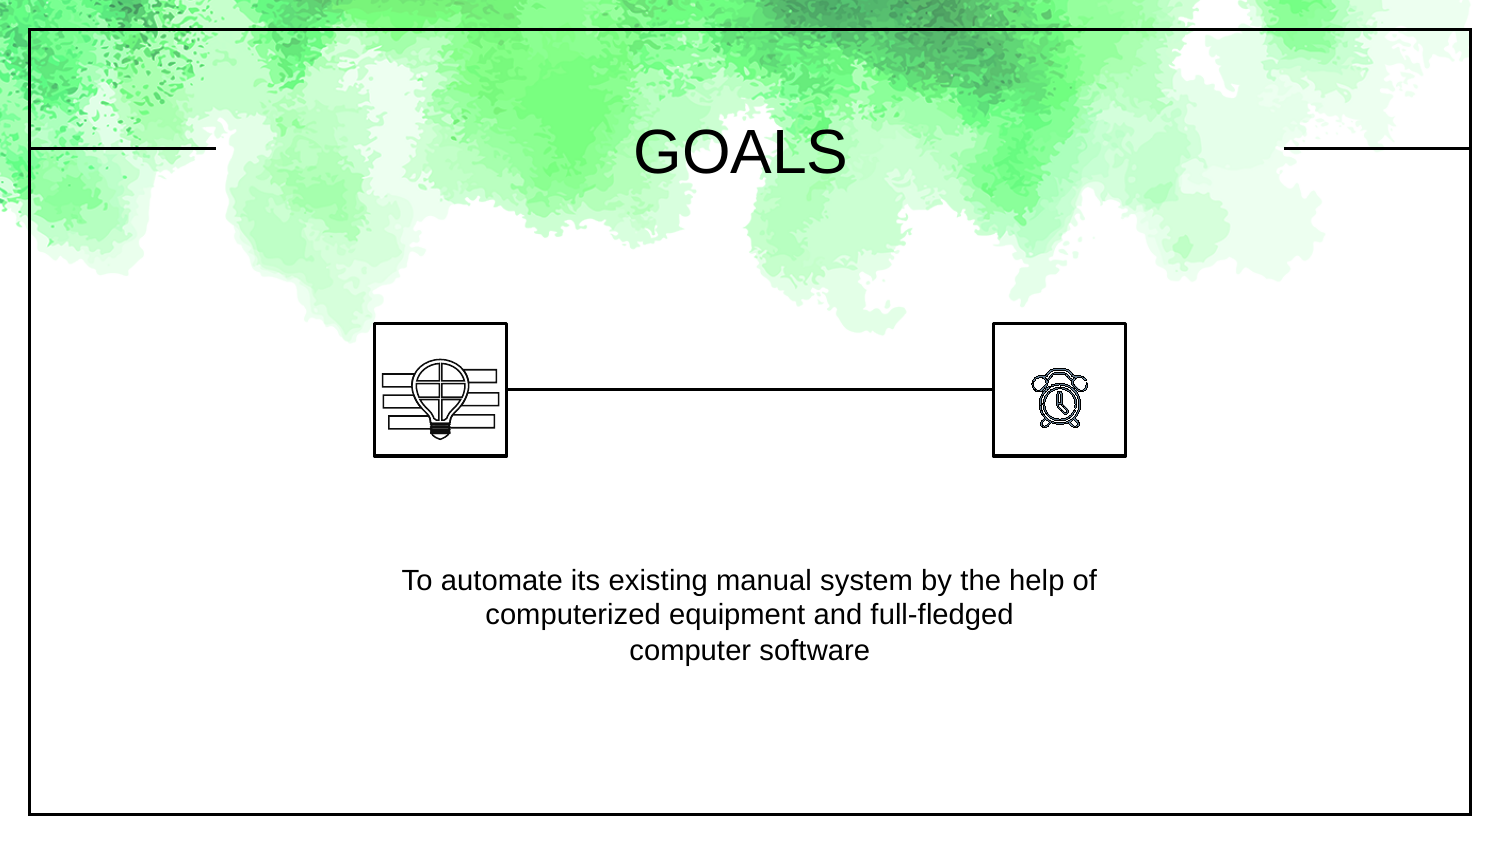

GOALS

To automate its existing manual system by the help of computerized equipment and full-fledged computer software